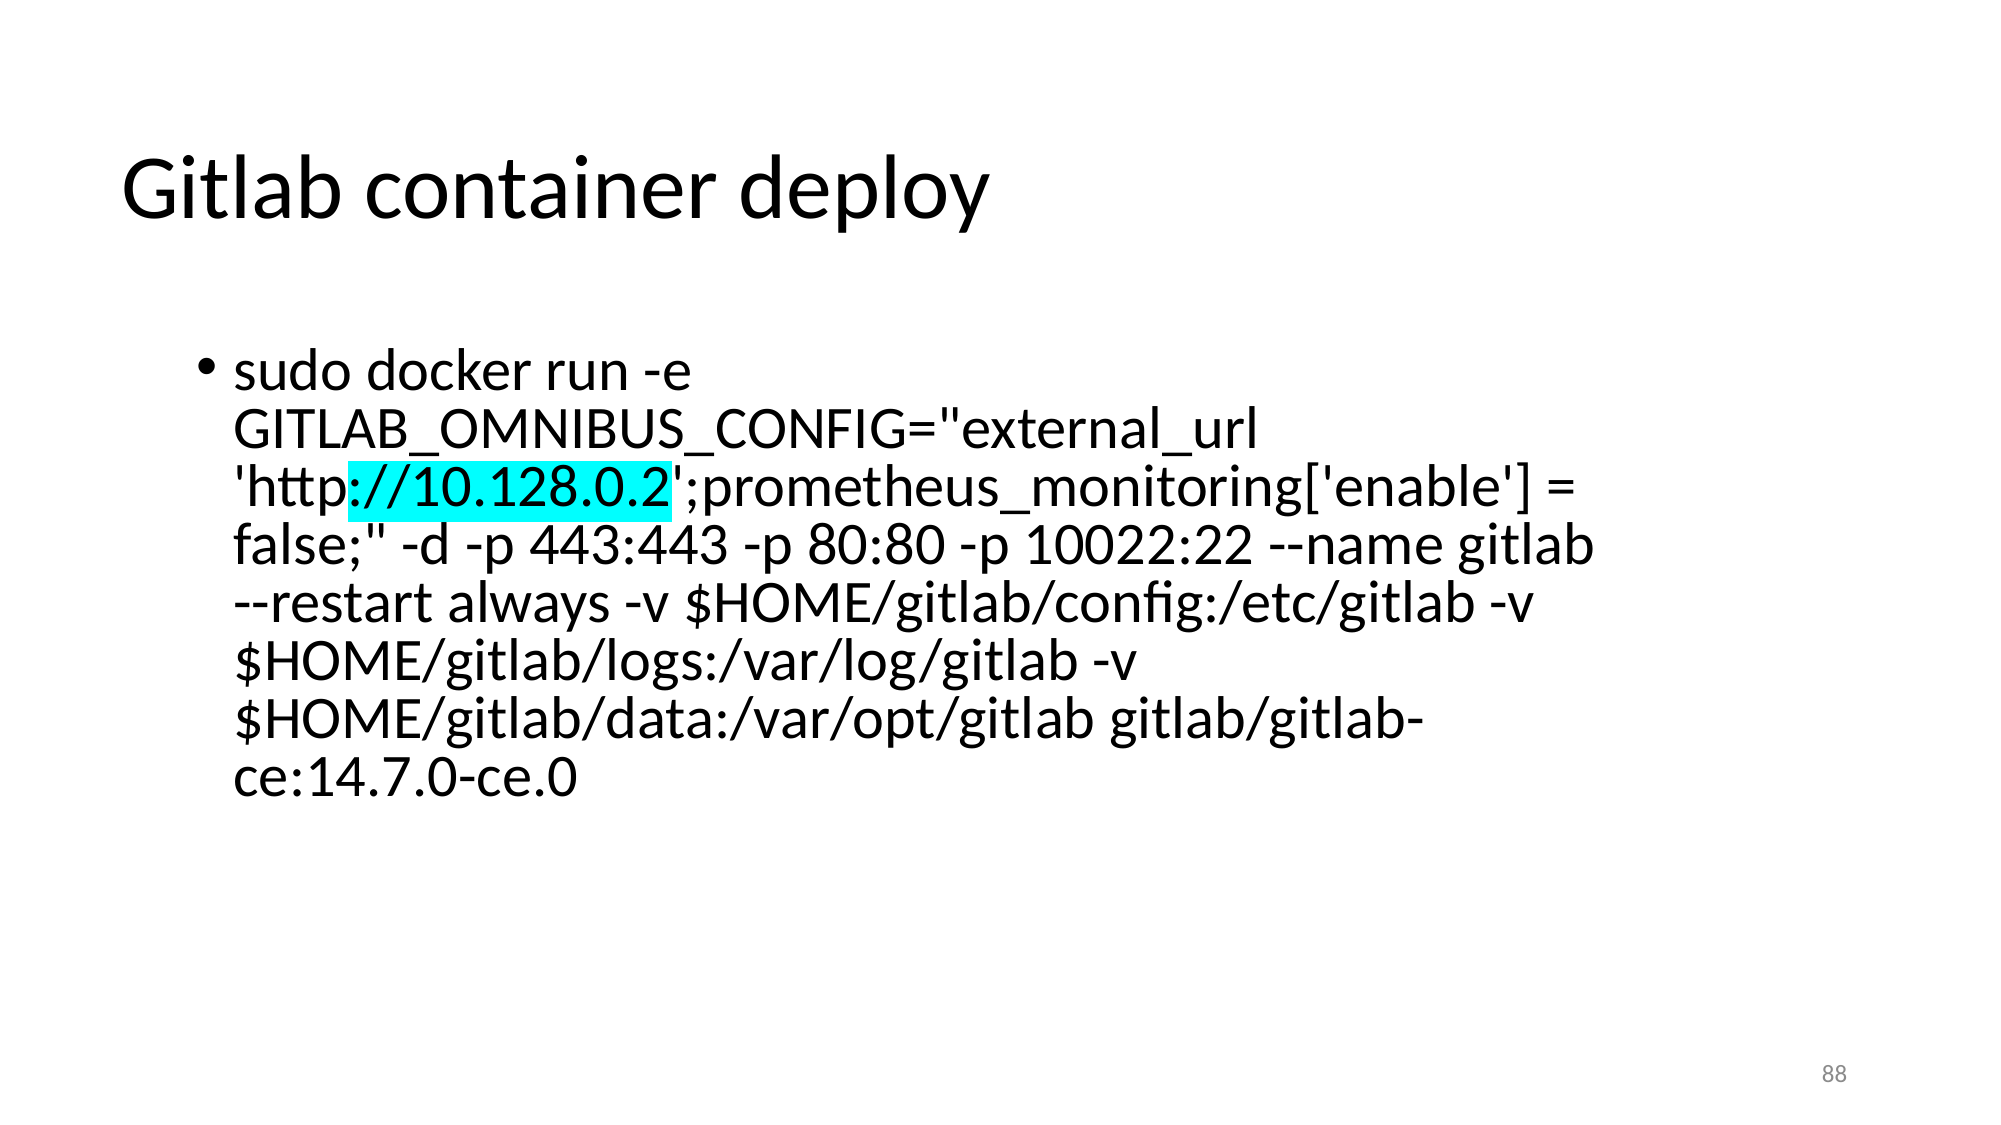

# Gitlab container deploy
2021/4/21
sudo docker run -e GITLAB_OMNIBUS_CONFIG="external_url 'http://10.128.0.2';prometheus_monitoring['enable'] = false;" -d -p 443:443 -p 80:80 -p 10022:22 --name gitlab --restart always -v $HOME/gitlab/config:/etc/gitlab -v $HOME/gitlab/logs:/var/log/gitlab -v $HOME/gitlab/data:/var/opt/gitlab gitlab/gitlab-ce:14.7.0-ce.0
88